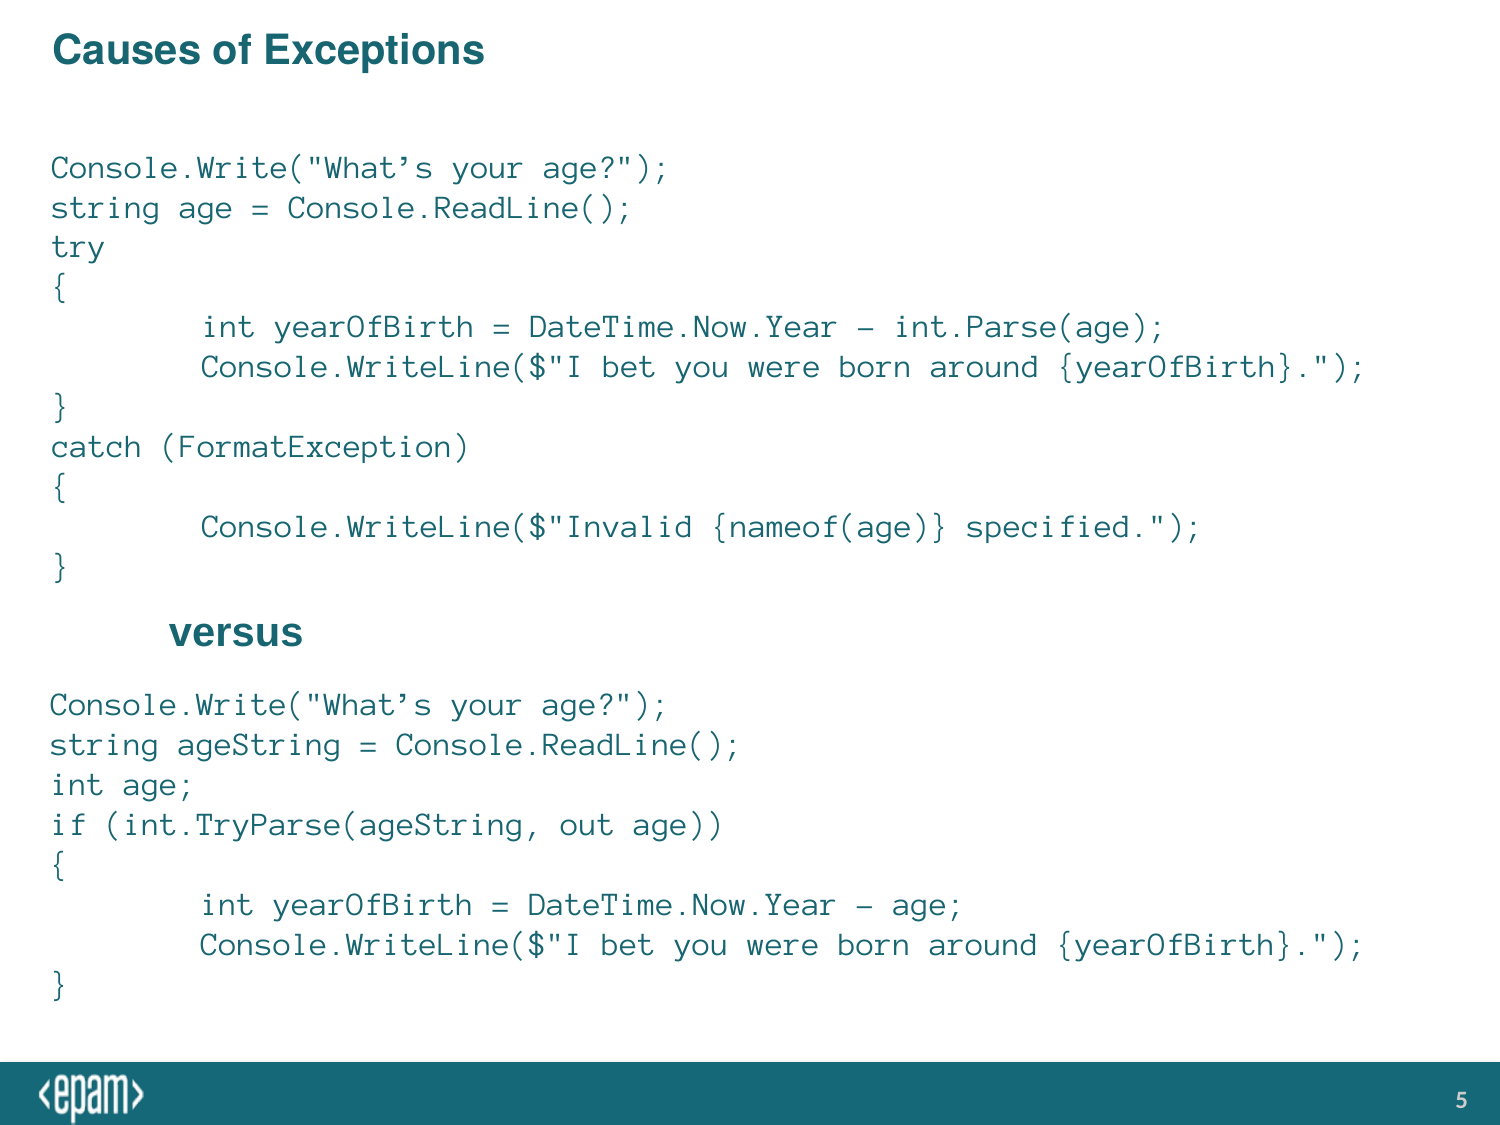

# Causes of Exceptions
Console.Write("What’s your age?");
string age = Console.ReadLine();
try
{
	int yearOfBirth = DateTime.Now.Year - int.Parse(age);
	Console.WriteLine($"I bet you were born around {yearOfBirth}.");
}
catch (FormatException)
{
	Console.WriteLine($"Invalid {nameof(age)} specified.");
}
versus
Console.Write("What’s your age?");
string ageString = Console.ReadLine();
int age;
if (int.TryParse(ageString, out age))
{
	int yearOfBirth = DateTime.Now.Year - age;
	Console.WriteLine($"I bet you were born around {yearOfBirth}.");
}